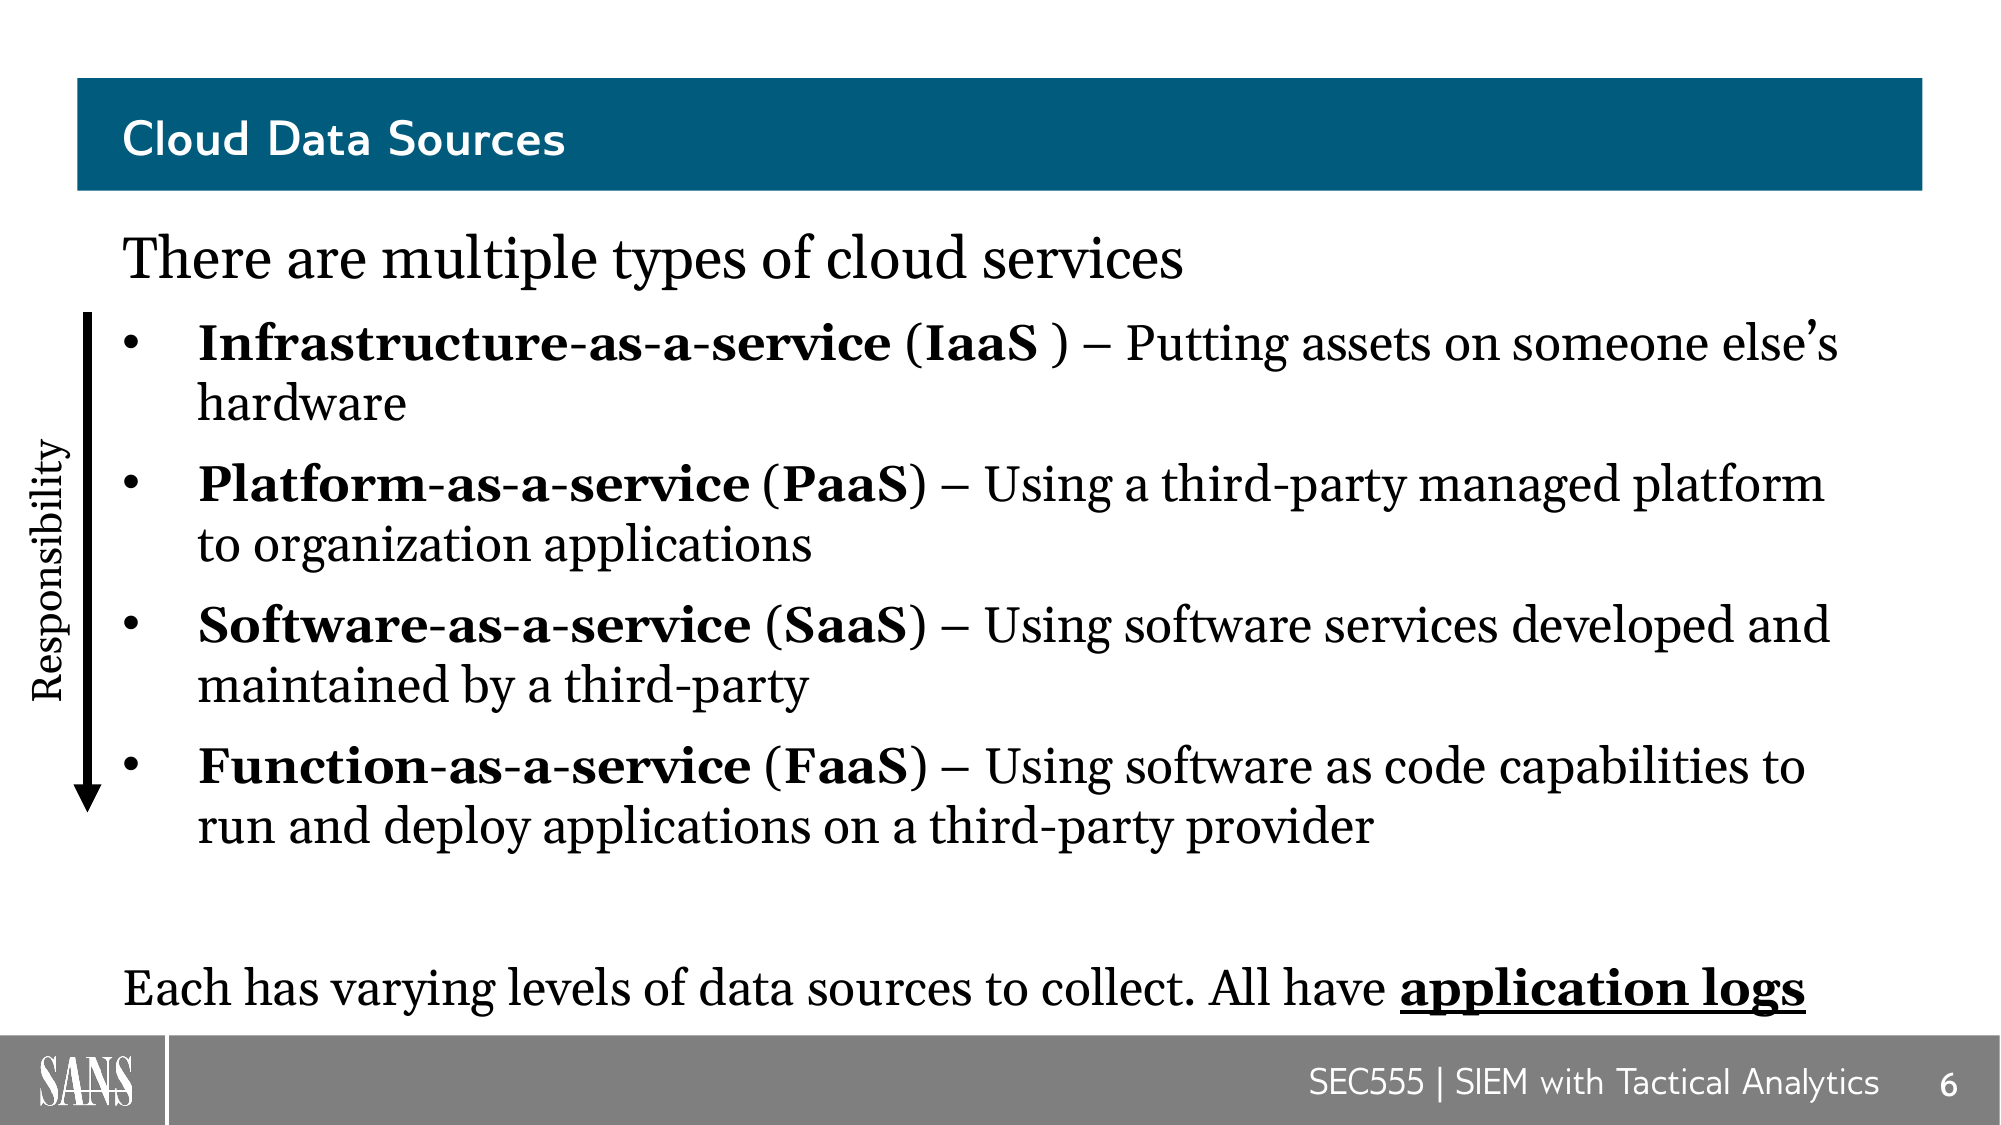

# Cloud Data Sources
There are multiple types of cloud services
Infrastructure-as-a-service (IaaS ) – Putting assets on someone else’s hardware
Platform-as-a-service (PaaS) – Using a third-party managed platform to organization applications
Software-as-a-service (SaaS) – Using software services developed and maintained by a third-party
Function-as-a-service (FaaS) – Using software as code capabilities to run and deploy applications on a third-party provider

Each has varying levels of data sources to collect. All have application logs
Responsibility